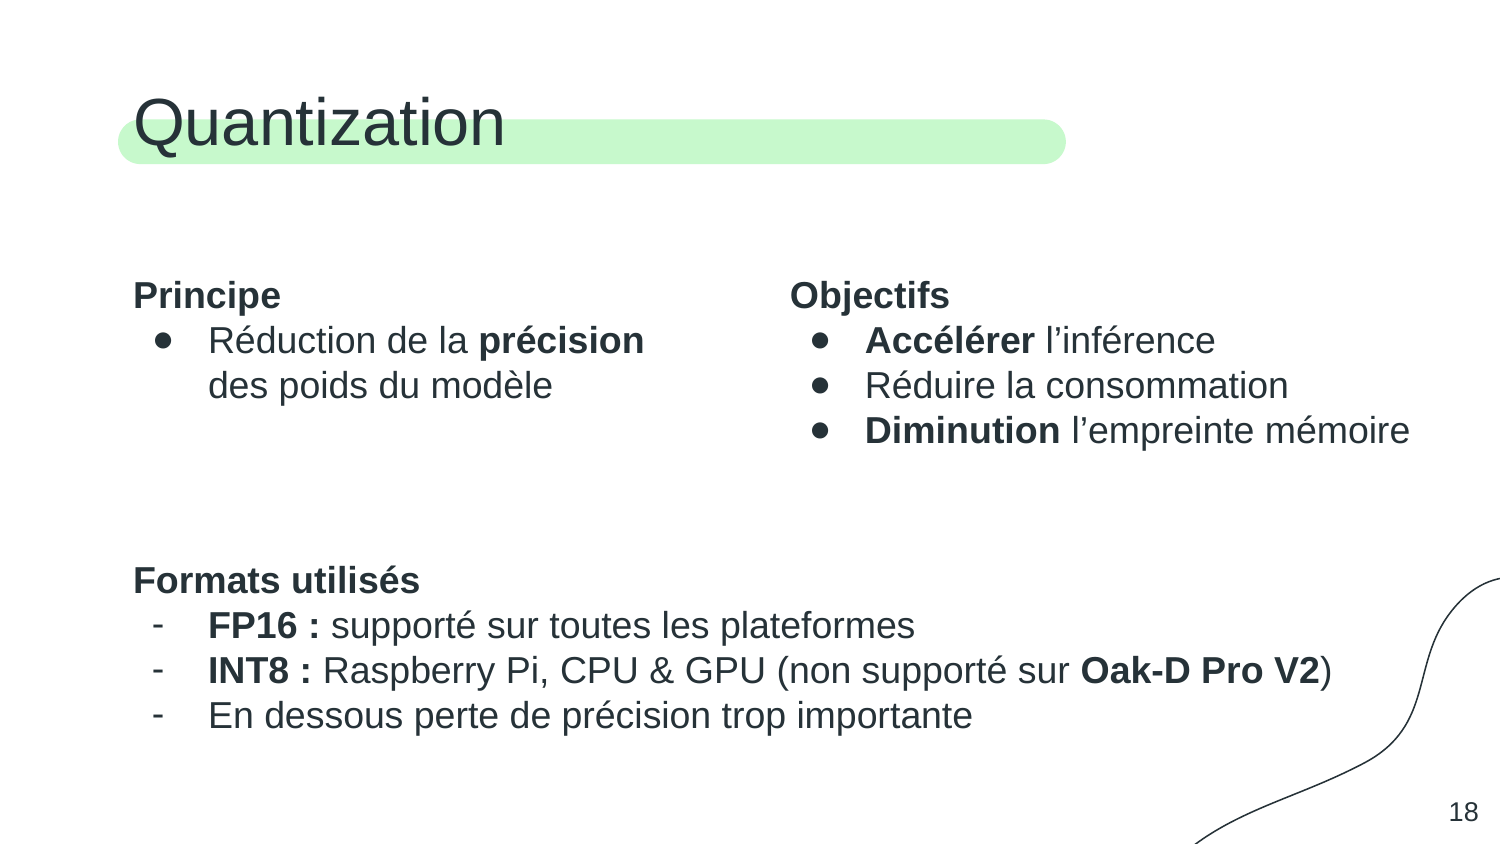

# Quantization

Principe
Réduction de la précision des poids du modèle
Objectifs
Accélérer l’inférence
Réduire la consommation
Diminution l’empreinte mémoire
Formats utilisés
FP16 : supporté sur toutes les plateformes
INT8 : Raspberry Pi, CPU & GPU (non supporté sur Oak-D Pro V2)
En dessous perte de précision trop importante
18